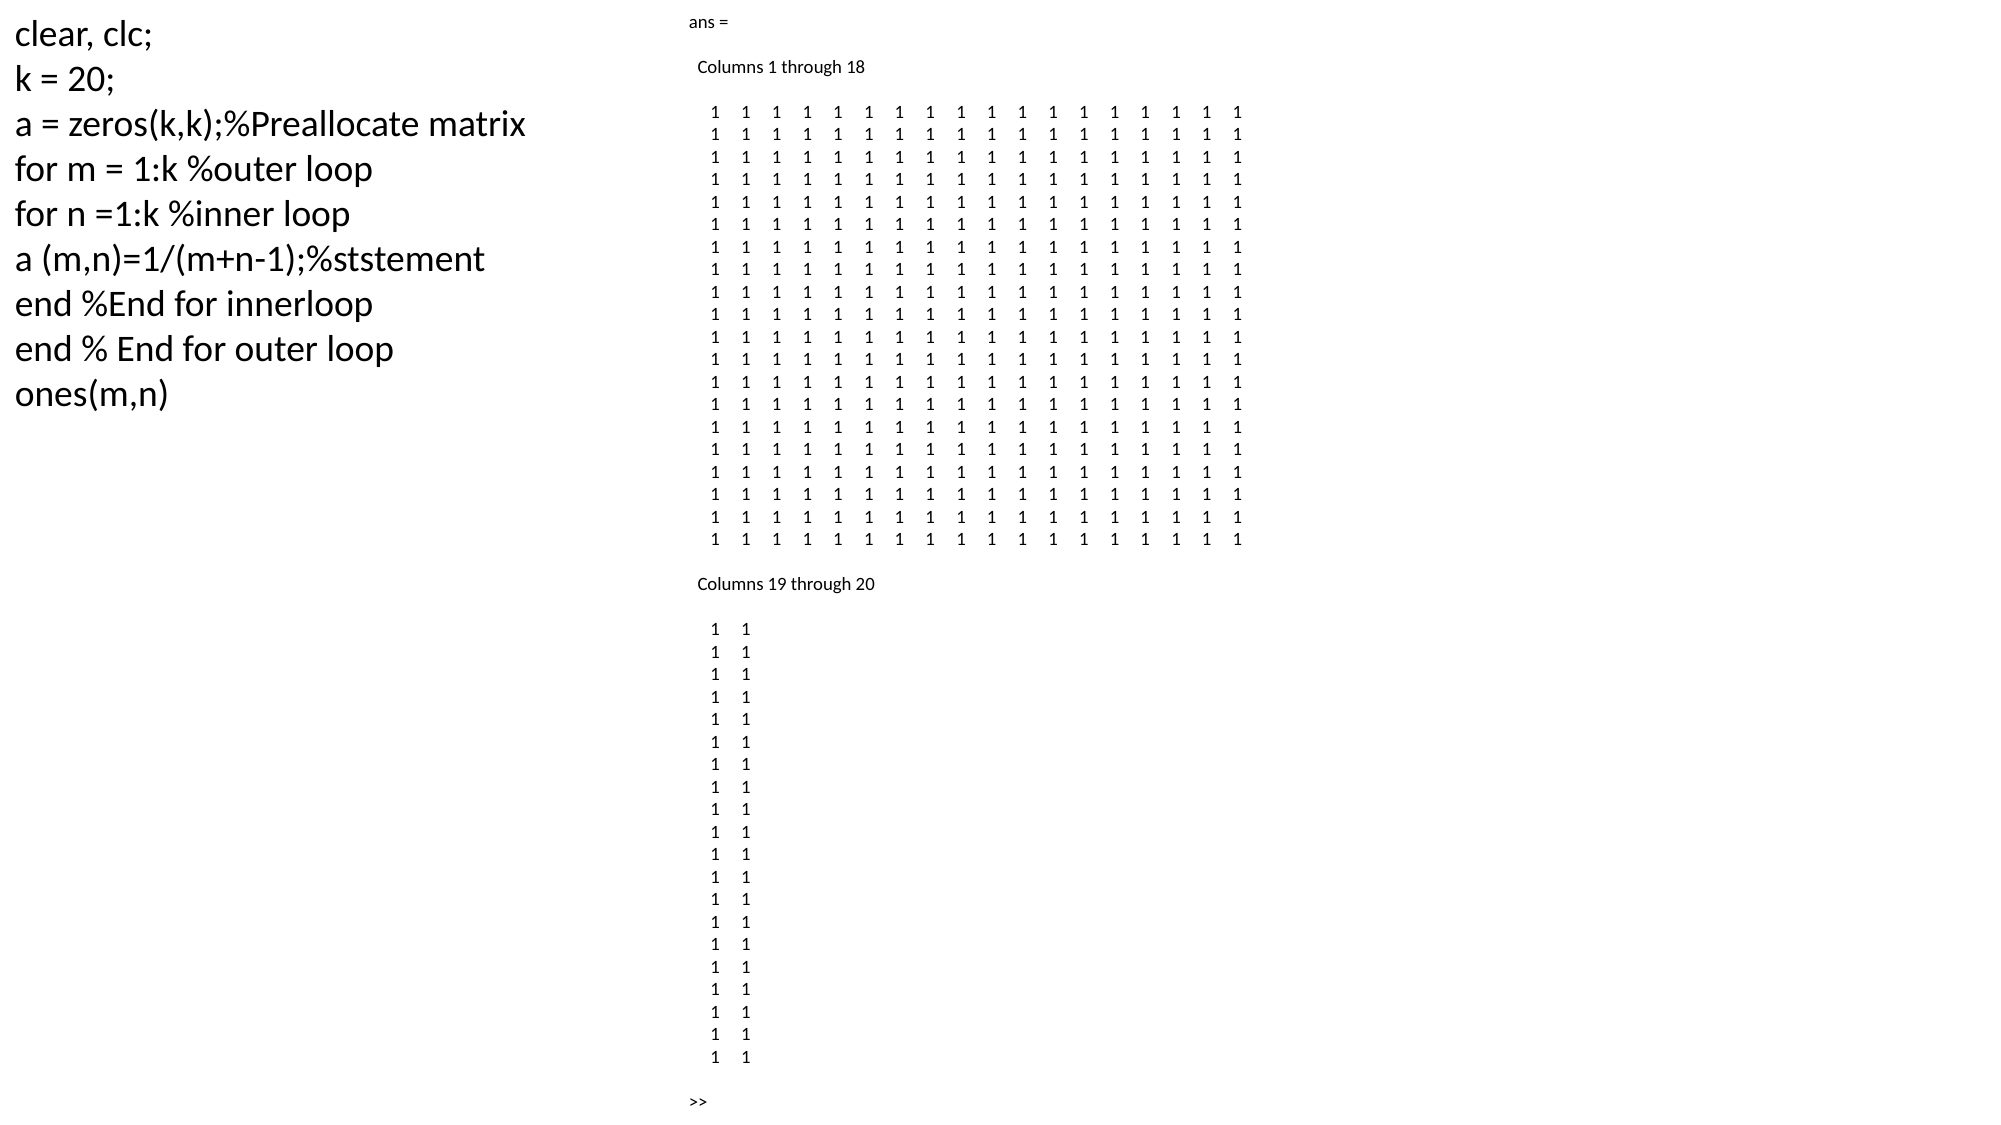

clear, clc;
k = 20;
a = zeros(k,k);%Preallocate matrix
for m = 1:k %outer loop
for n =1:k %inner loop
a (m,n)=1/(m+n-1);%ststement
end %End for innerloop
end % End for outer loop
ones(m,n)

ans =

  Columns 1 through 18

     1     1     1     1     1     1     1     1     1     1     1     1     1     1     1     1     1     1
     1     1     1     1     1     1     1     1     1     1     1     1     1     1     1     1     1     1
     1     1     1     1     1     1     1     1     1     1     1     1     1     1     1     1     1     1
     1     1     1     1     1     1     1     1     1     1     1     1     1     1     1     1     1     1
     1     1     1     1     1     1     1     1     1     1     1     1     1     1     1     1     1     1
     1     1     1     1     1     1     1     1     1     1     1     1     1     1     1     1     1     1
     1     1     1     1     1     1     1     1     1     1     1     1     1     1     1     1     1     1
     1     1     1     1     1     1     1     1     1     1     1     1     1     1     1     1     1     1
     1     1     1     1     1     1     1     1     1     1     1     1     1     1     1     1     1     1
     1     1     1     1     1     1     1     1     1     1     1     1     1     1     1     1     1     1
     1     1     1     1     1     1     1     1     1     1     1     1     1     1     1     1     1     1
     1     1     1     1     1     1     1     1     1     1     1     1     1     1     1     1     1     1
     1     1     1     1     1     1     1     1     1     1     1     1     1     1     1     1     1     1
     1     1     1     1     1     1     1     1     1     1     1     1     1     1     1     1     1     1
     1     1     1     1     1     1     1     1     1     1     1     1     1     1     1     1     1     1
     1     1     1     1     1     1     1     1     1     1     1     1     1     1     1     1     1     1
     1     1     1     1     1     1     1     1     1     1     1     1     1     1     1     1     1     1
     1     1     1     1     1     1     1     1     1     1     1     1     1     1     1     1     1     1
     1     1     1     1     1     1     1     1     1     1     1     1     1     1     1     1     1     1
     1     1     1     1     1     1     1     1     1     1     1     1     1     1     1     1     1     1

  Columns 19 through 20

     1     1
     1     1
     1     1
     1     1
     1     1
     1     1
     1     1
     1     1
     1     1
     1     1
     1     1
     1     1
     1     1
     1     1
     1     1
     1     1
     1     1
     1     1
     1     1
     1     1

>>